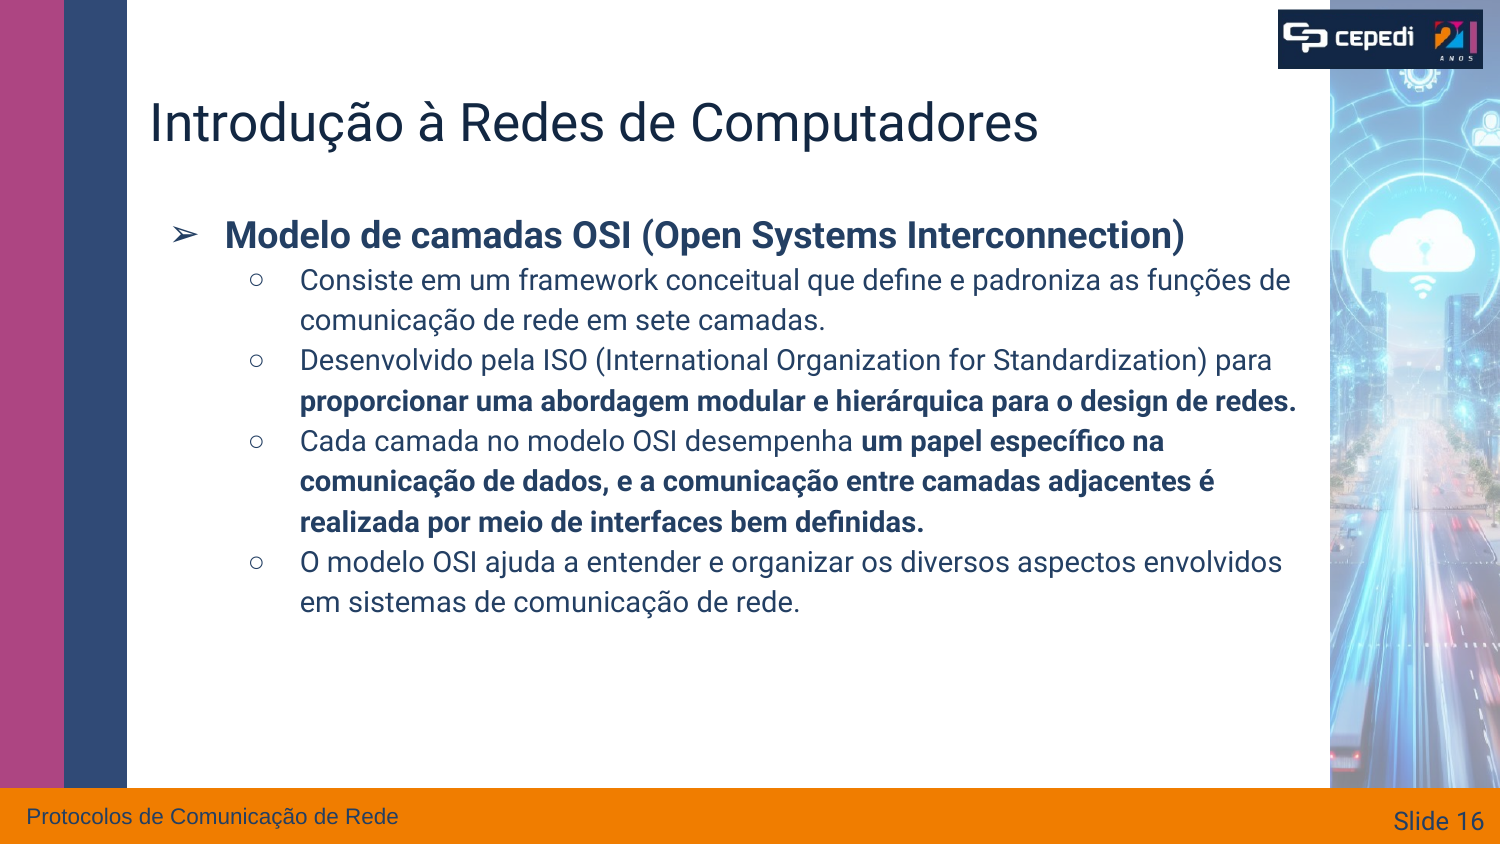

# Introdução à Redes de Computadores
Modelo de camadas OSI (Open Systems Interconnection)
Consiste em um framework conceitual que define e padroniza as funções de comunicação de rede em sete camadas.
Desenvolvido pela ISO (International Organization for Standardization) para proporcionar uma abordagem modular e hierárquica para o design de redes.
Cada camada no modelo OSI desempenha um papel específico na comunicação de dados, e a comunicação entre camadas adjacentes é realizada por meio de interfaces bem definidas.
O modelo OSI ajuda a entender e organizar os diversos aspectos envolvidos em sistemas de comunicação de rede.

Protocolos de Comunicação de Rede
Slide 16